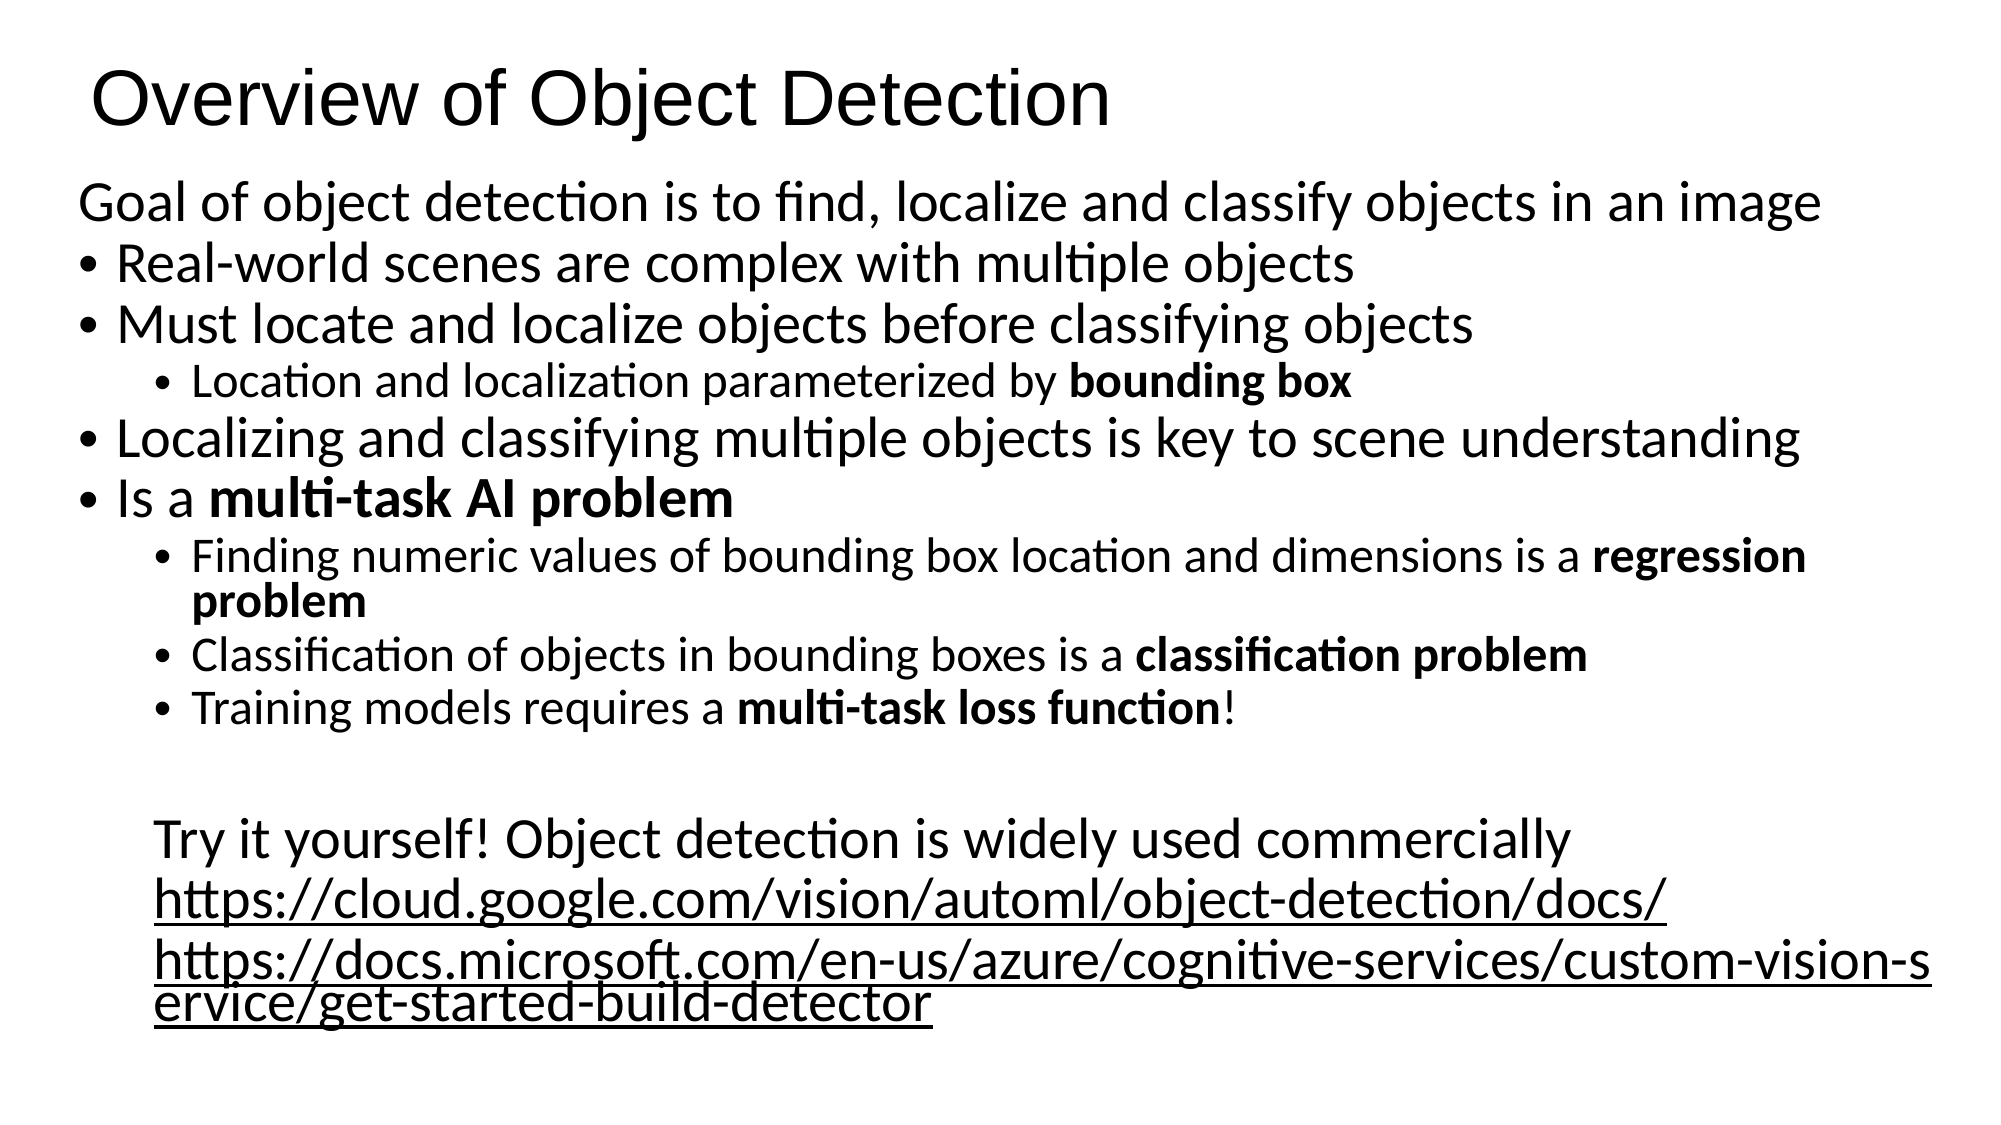

# Overview of Object Detection
Goal of object detection is to find, localize and classify objects in an image
Real-world scenes are complex with multiple objects
Must locate and localize objects before classifying objects
Location and localization parameterized by bounding box
Localizing and classifying multiple objects is key to scene understanding
Is a multi-task AI problem
Finding numeric values of bounding box location and dimensions is a regression problem
Classification of objects in bounding boxes is a classification problem
Training models requires a multi-task loss function!

Try it yourself! Object detection is widely used commercially
https://cloud.google.com/vision/automl/object-detection/docs/
https://docs.microsoft.com/en-us/azure/cognitive-services/custom-vision-service/get-started-build-detector